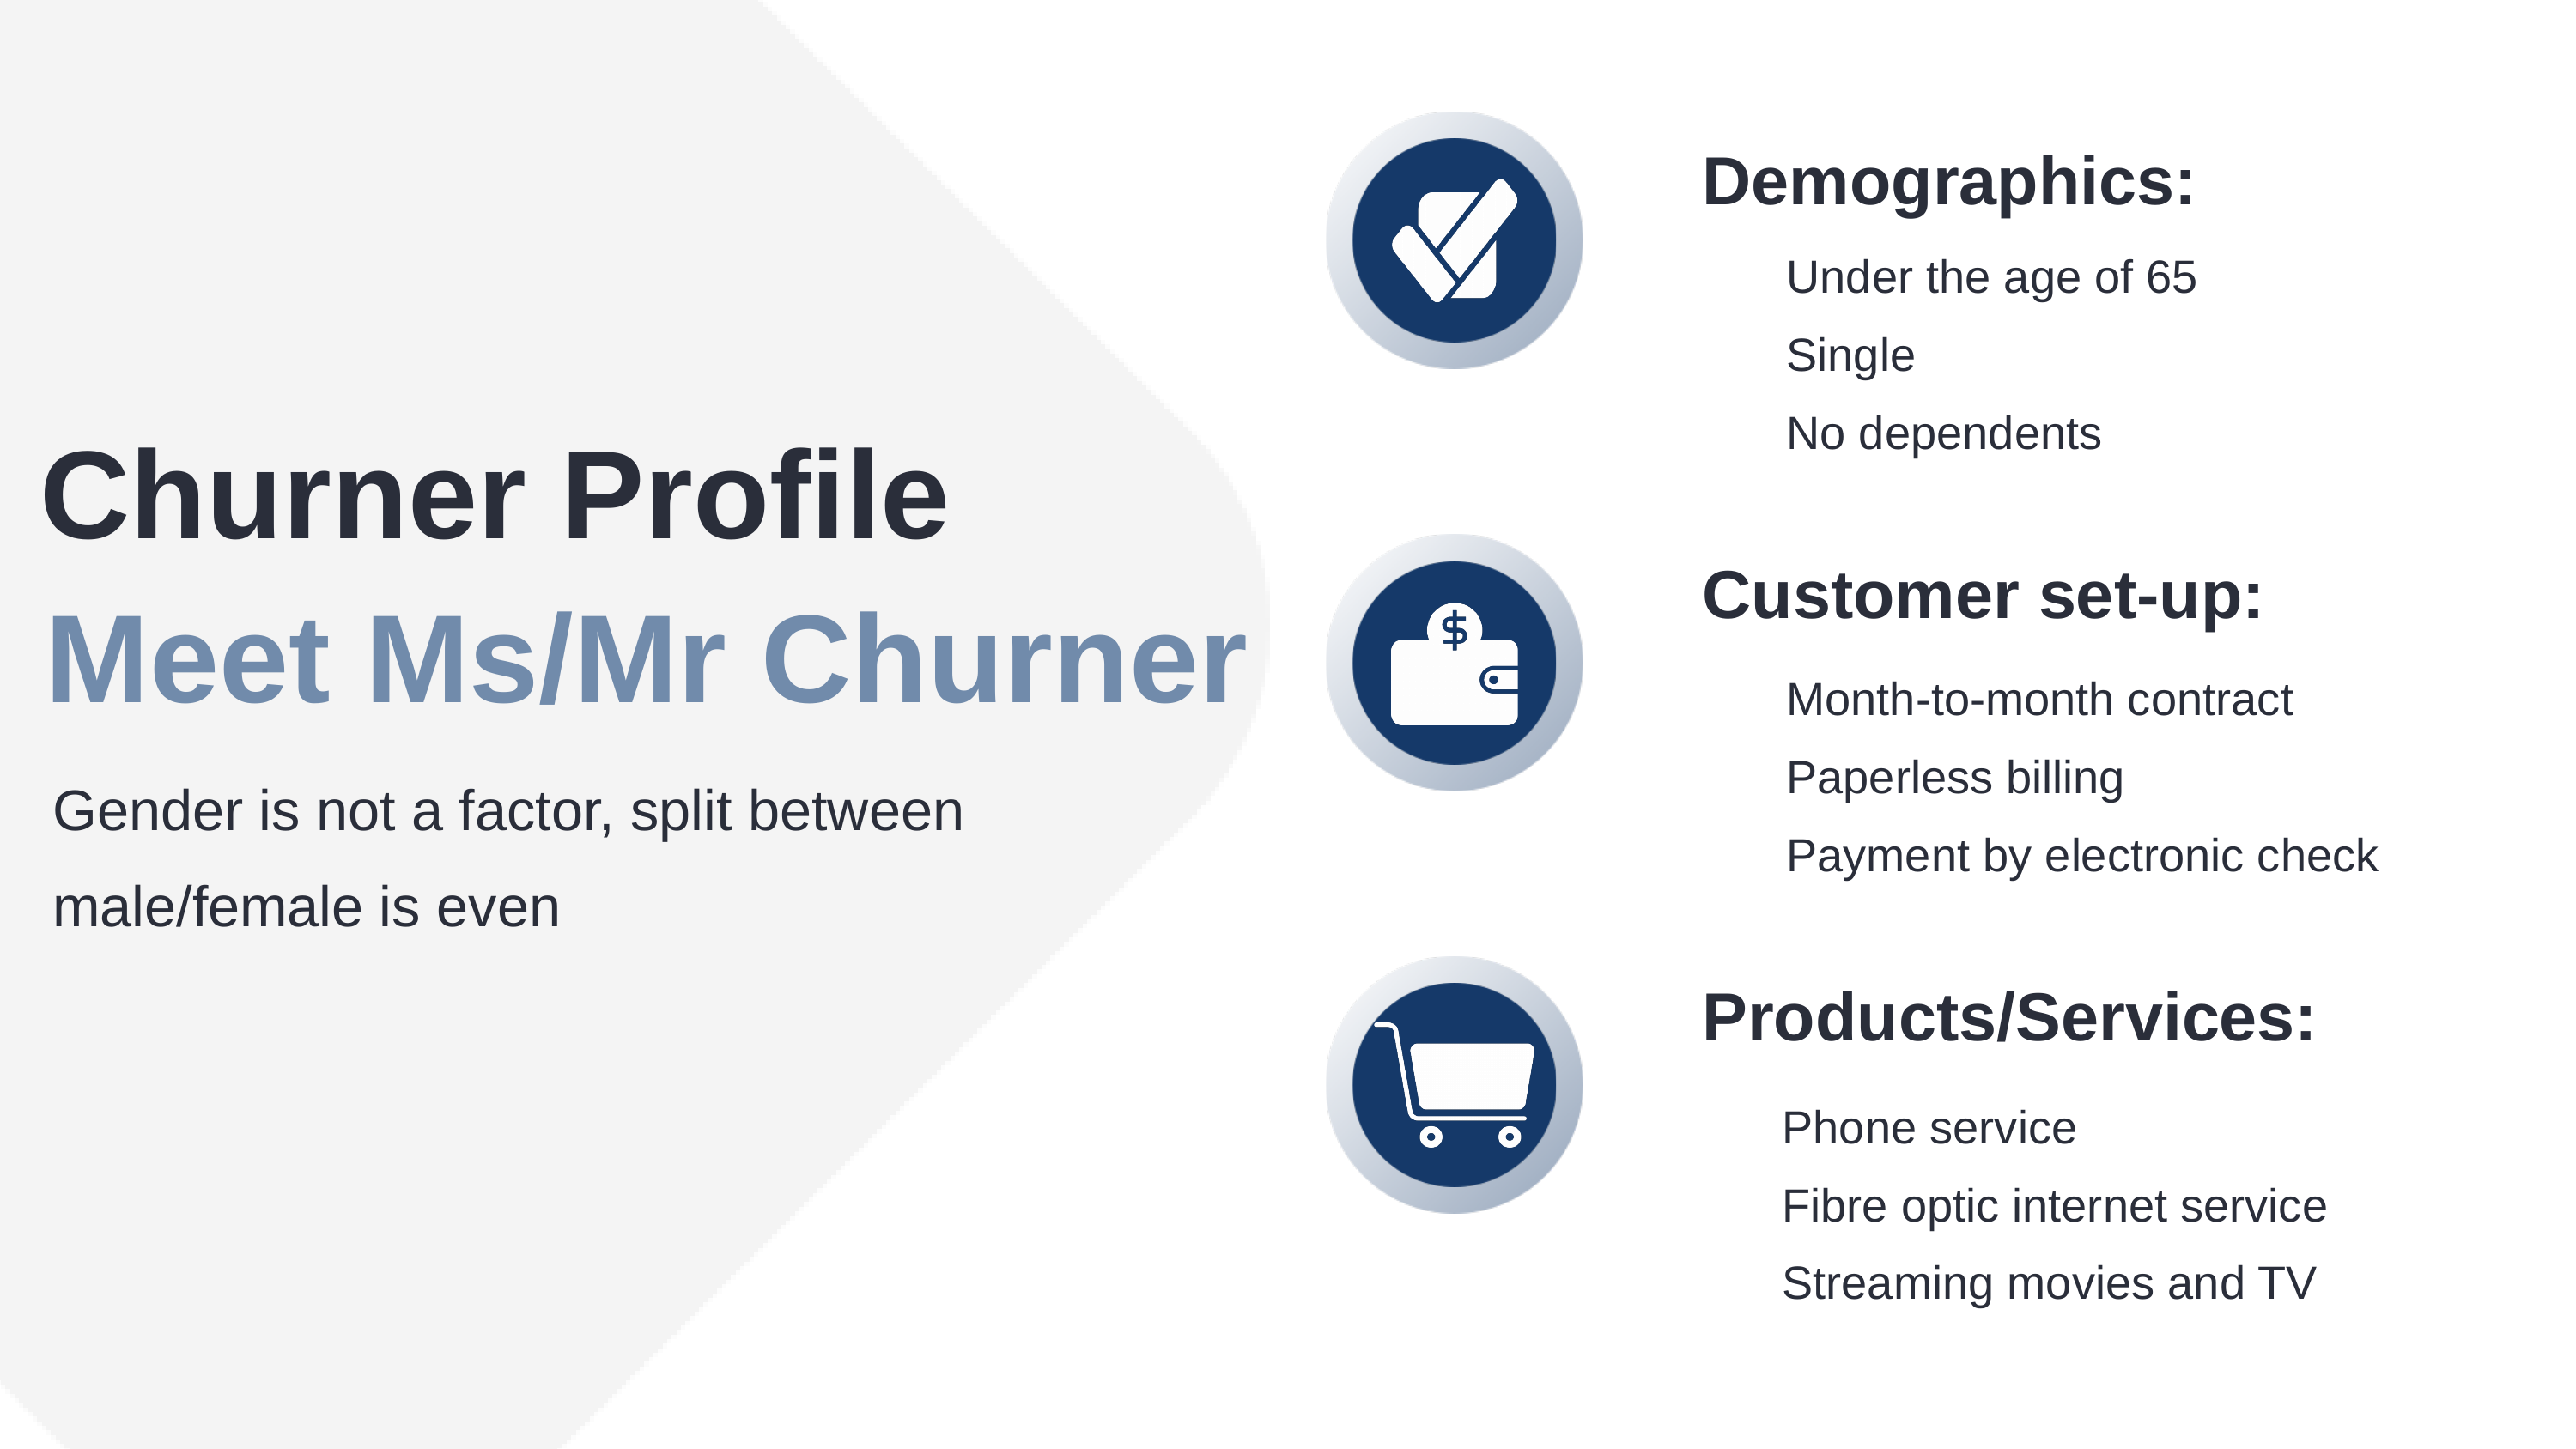

Demographics:
Under the age of 65
Single
No dependents

Churner Profile
Meet Ms/Mr Churner

Gender is not a factor, split between male/female is even
Customer set-up:
Month-to-month contract
Paperless billing
Payment by electronic check

Products/Services:
Phone service
Fibre optic internet service
Streaming movies and TV